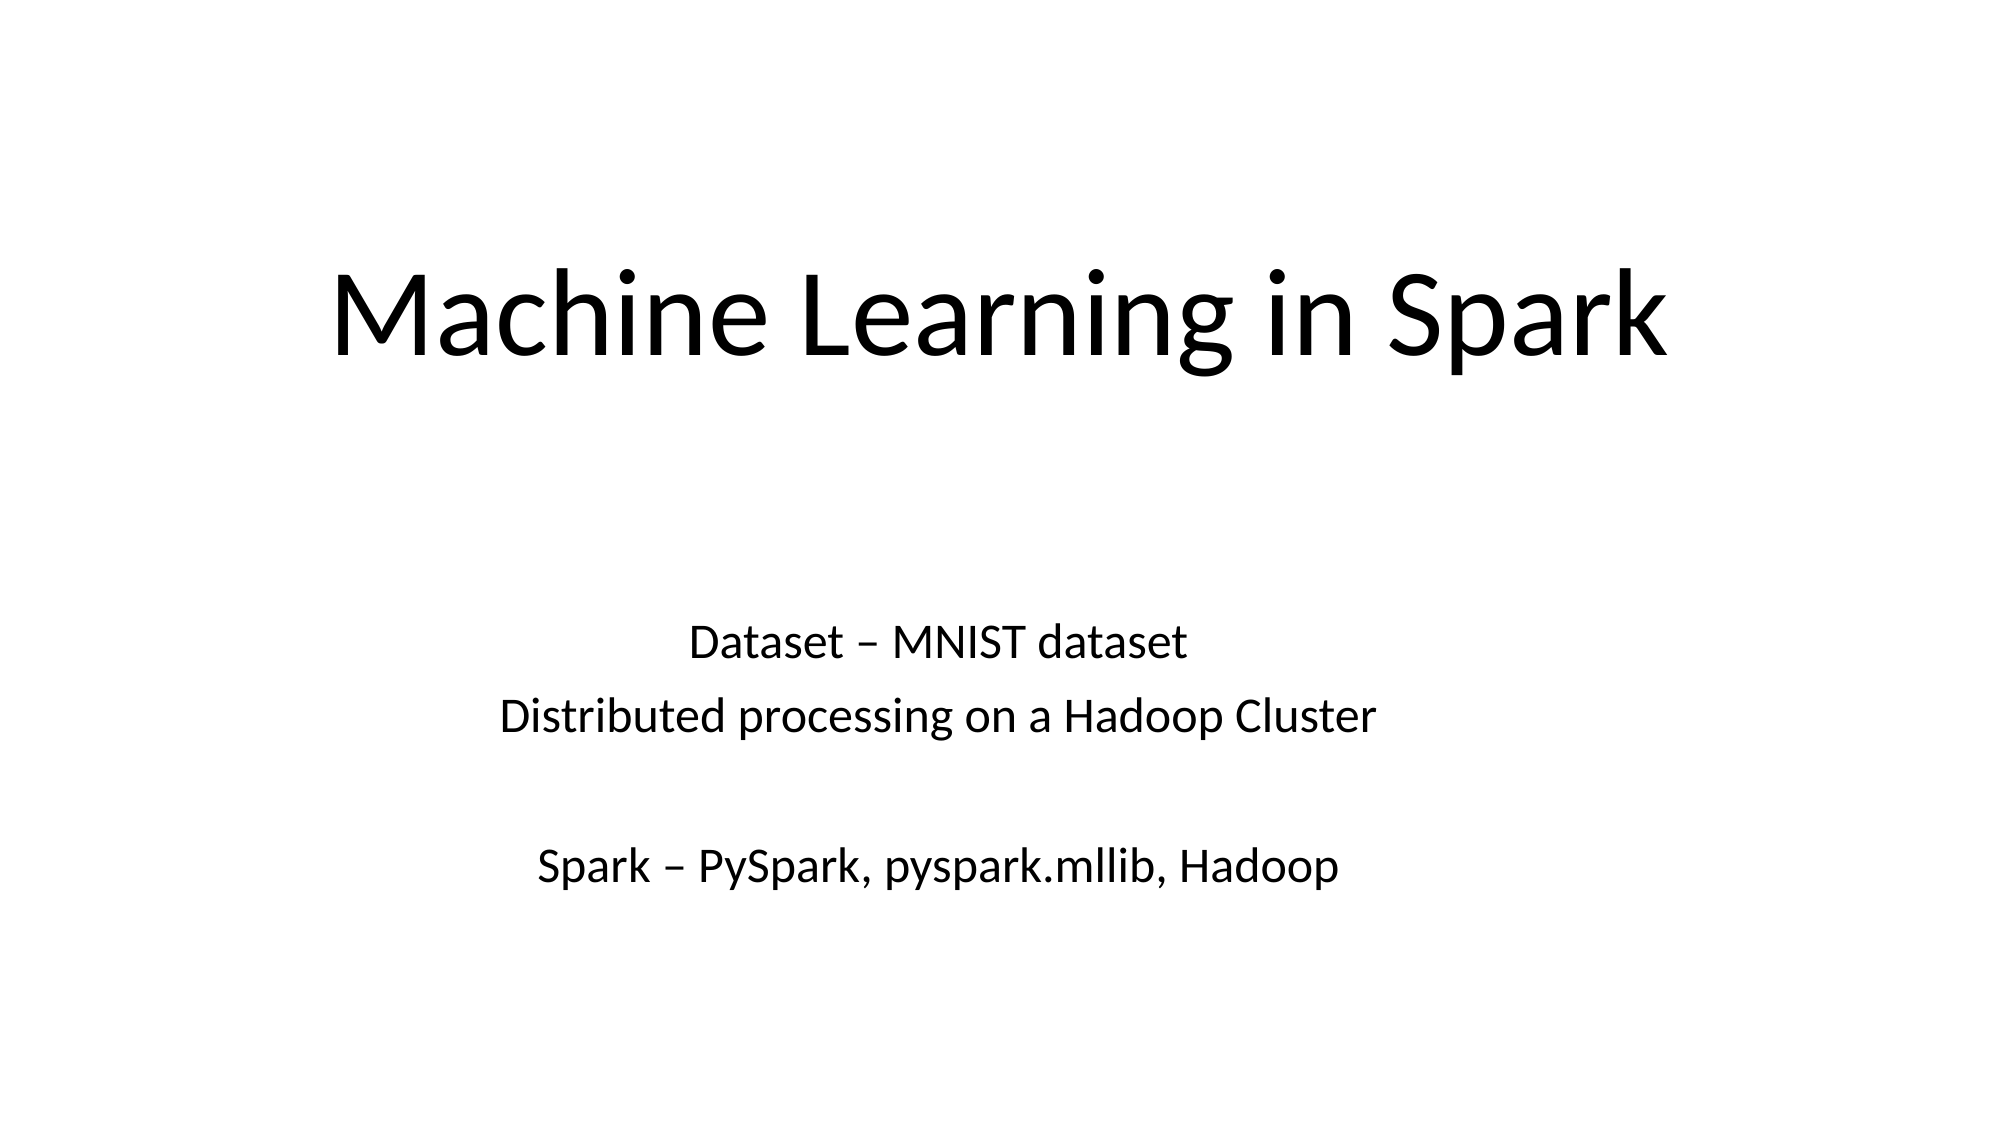

# Machine Learning in Spark
Dataset – MNIST dataset
Distributed processing on a Hadoop Cluster

Spark – PySpark, pyspark.mllib, Hadoop